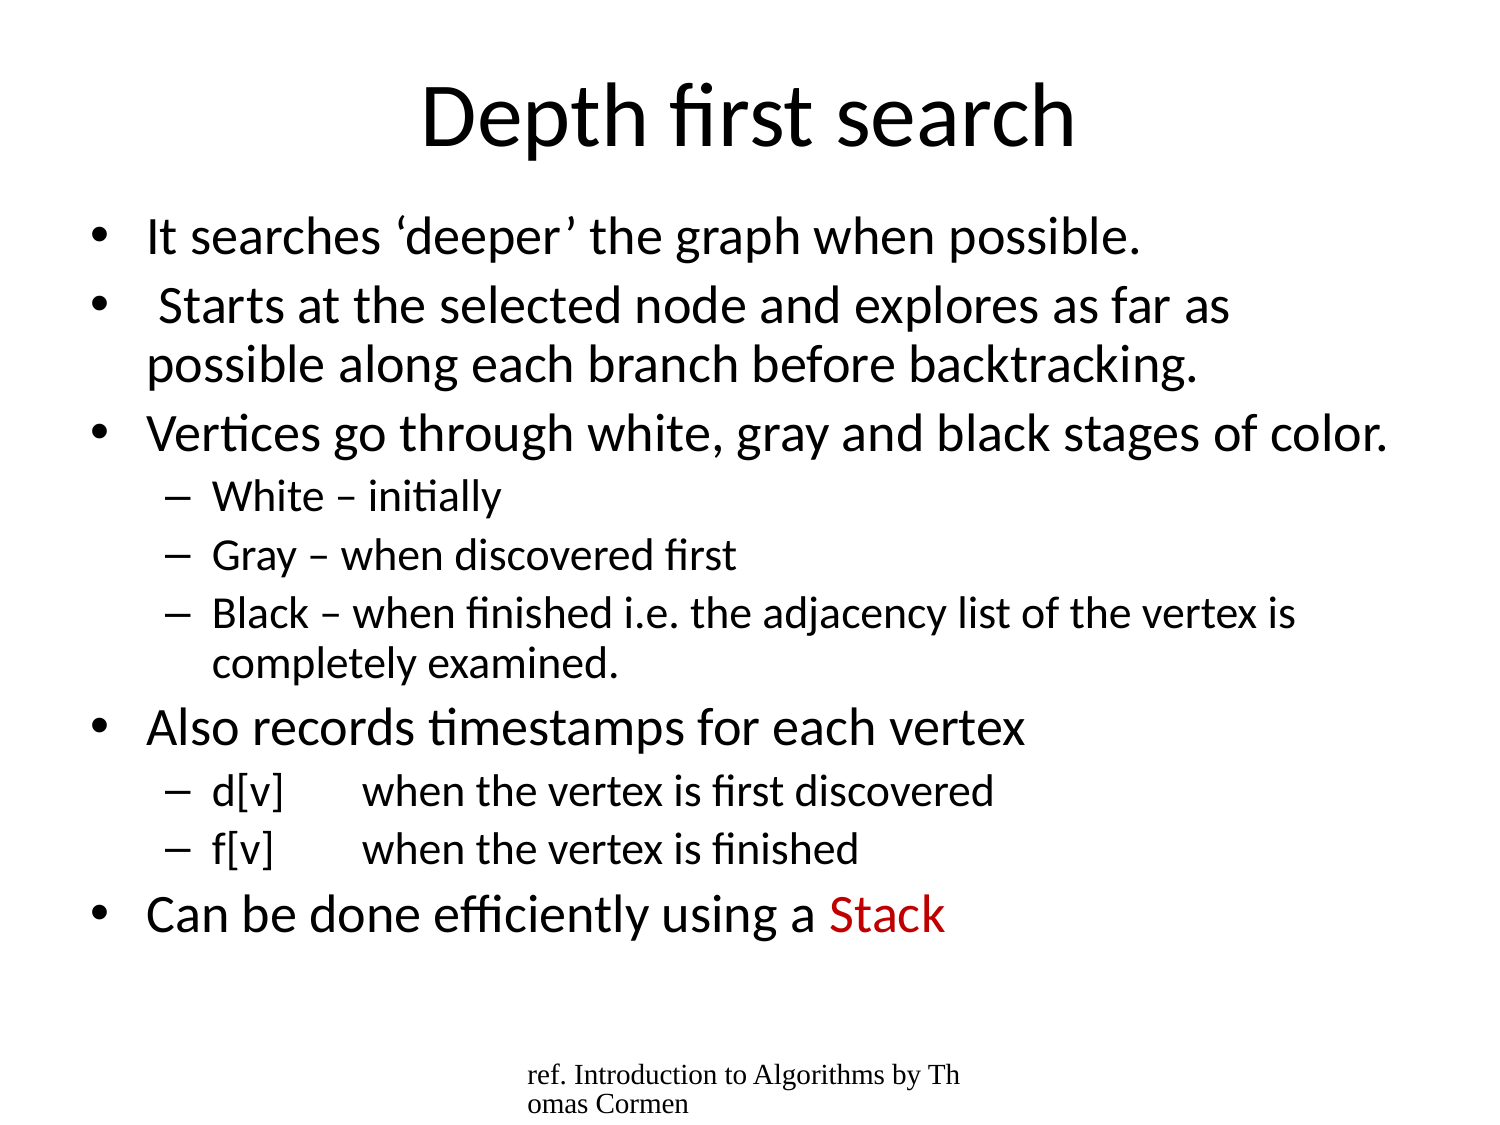

# Depth first search
It searches ‘deeper’ the graph when possible.
 Starts at the selected node and explores as far as possible along each branch before backtracking.
Vertices go through white, gray and black stages of color.
White – initially
Gray – when discovered first
Black – when finished i.e. the adjacency list of the vertex is completely examined.
Also records timestamps for each vertex
d[v]	when the vertex is first discovered
f[v]	when the vertex is finished
Can be done efficiently using a Stack
ref. Introduction to Algorithms by Thomas Cormen